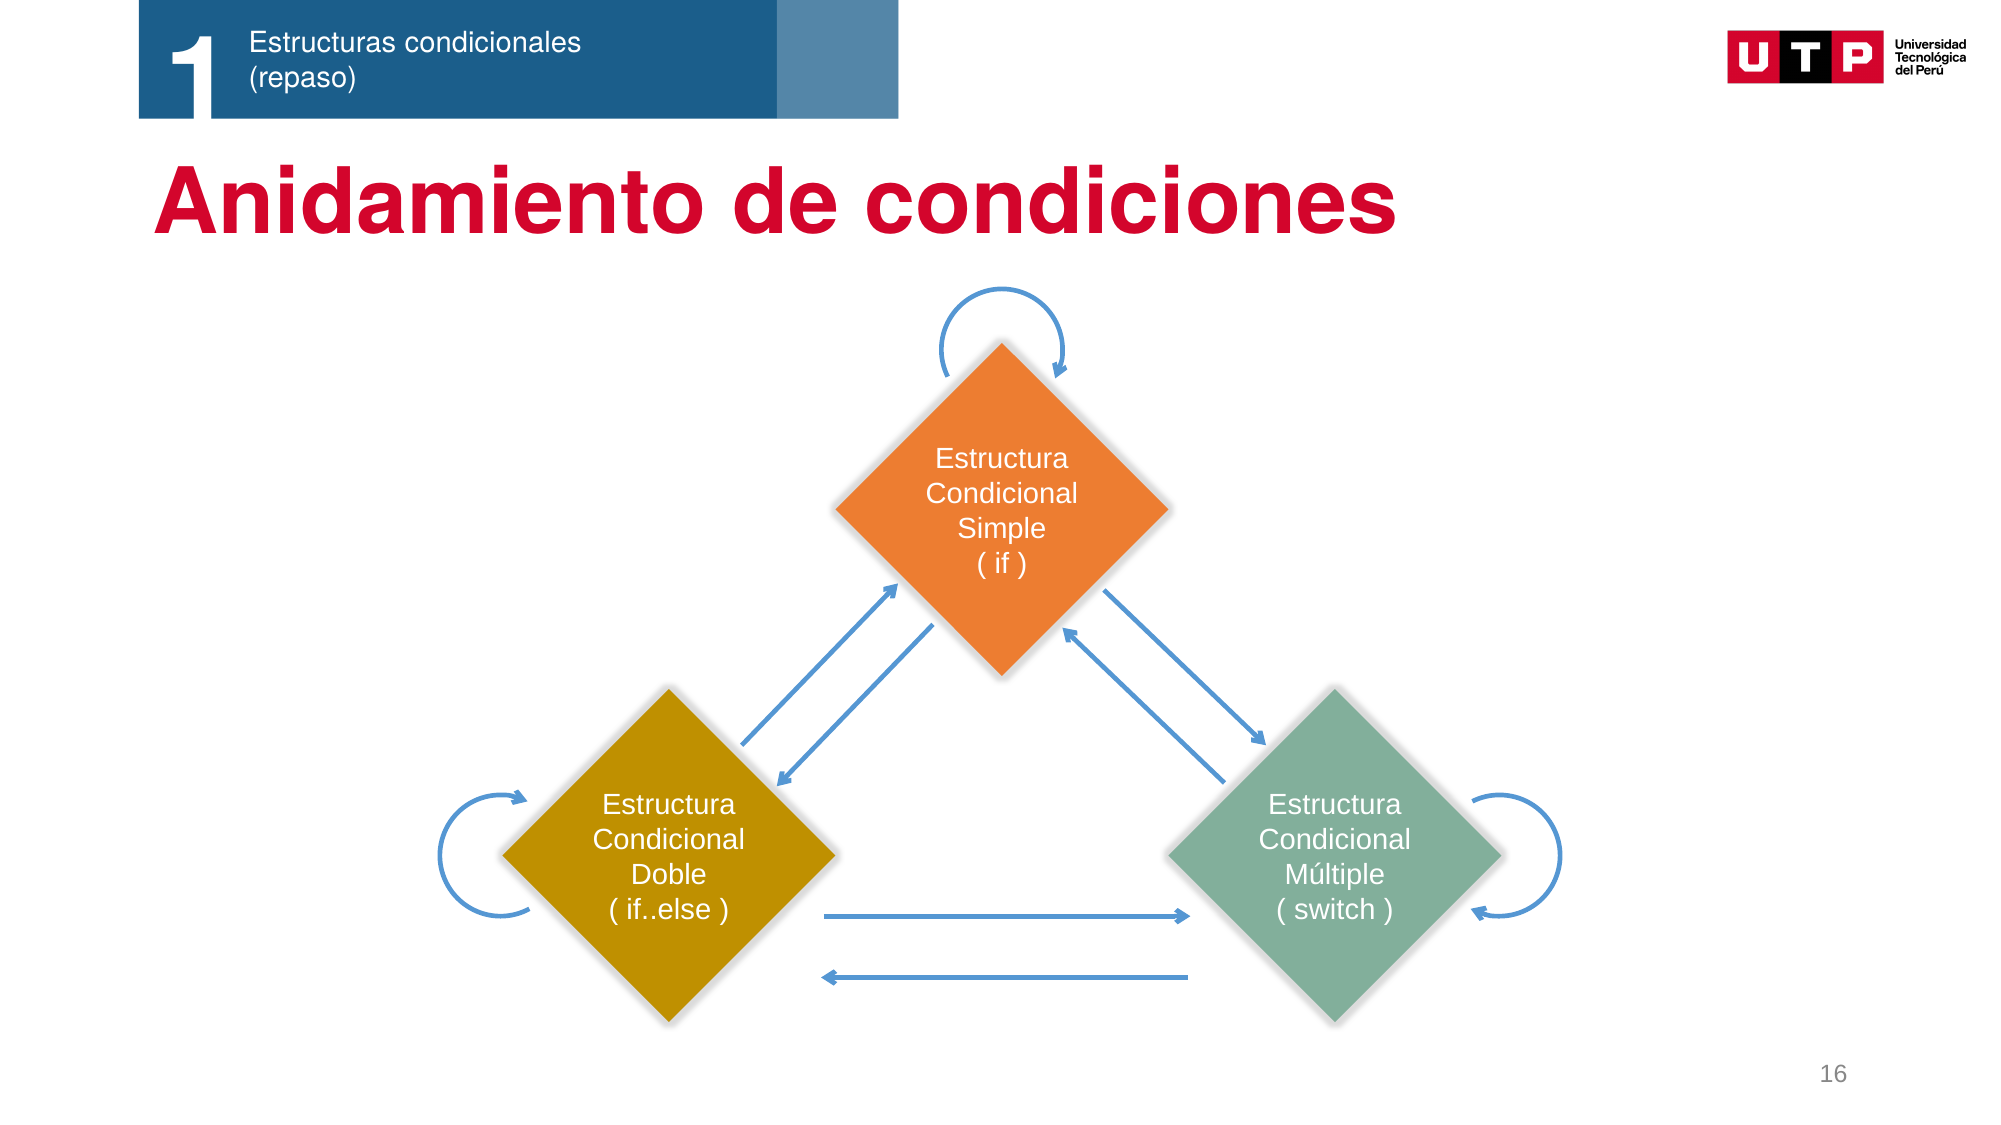

1

Estructuras condicionales
(repaso)
# Anidamiento de condiciones

Estructura Condicional
Simple
( if )
Estructura Condicional Doble
( if..else )
Estructura Condicional
Múltiple
( switch )

16